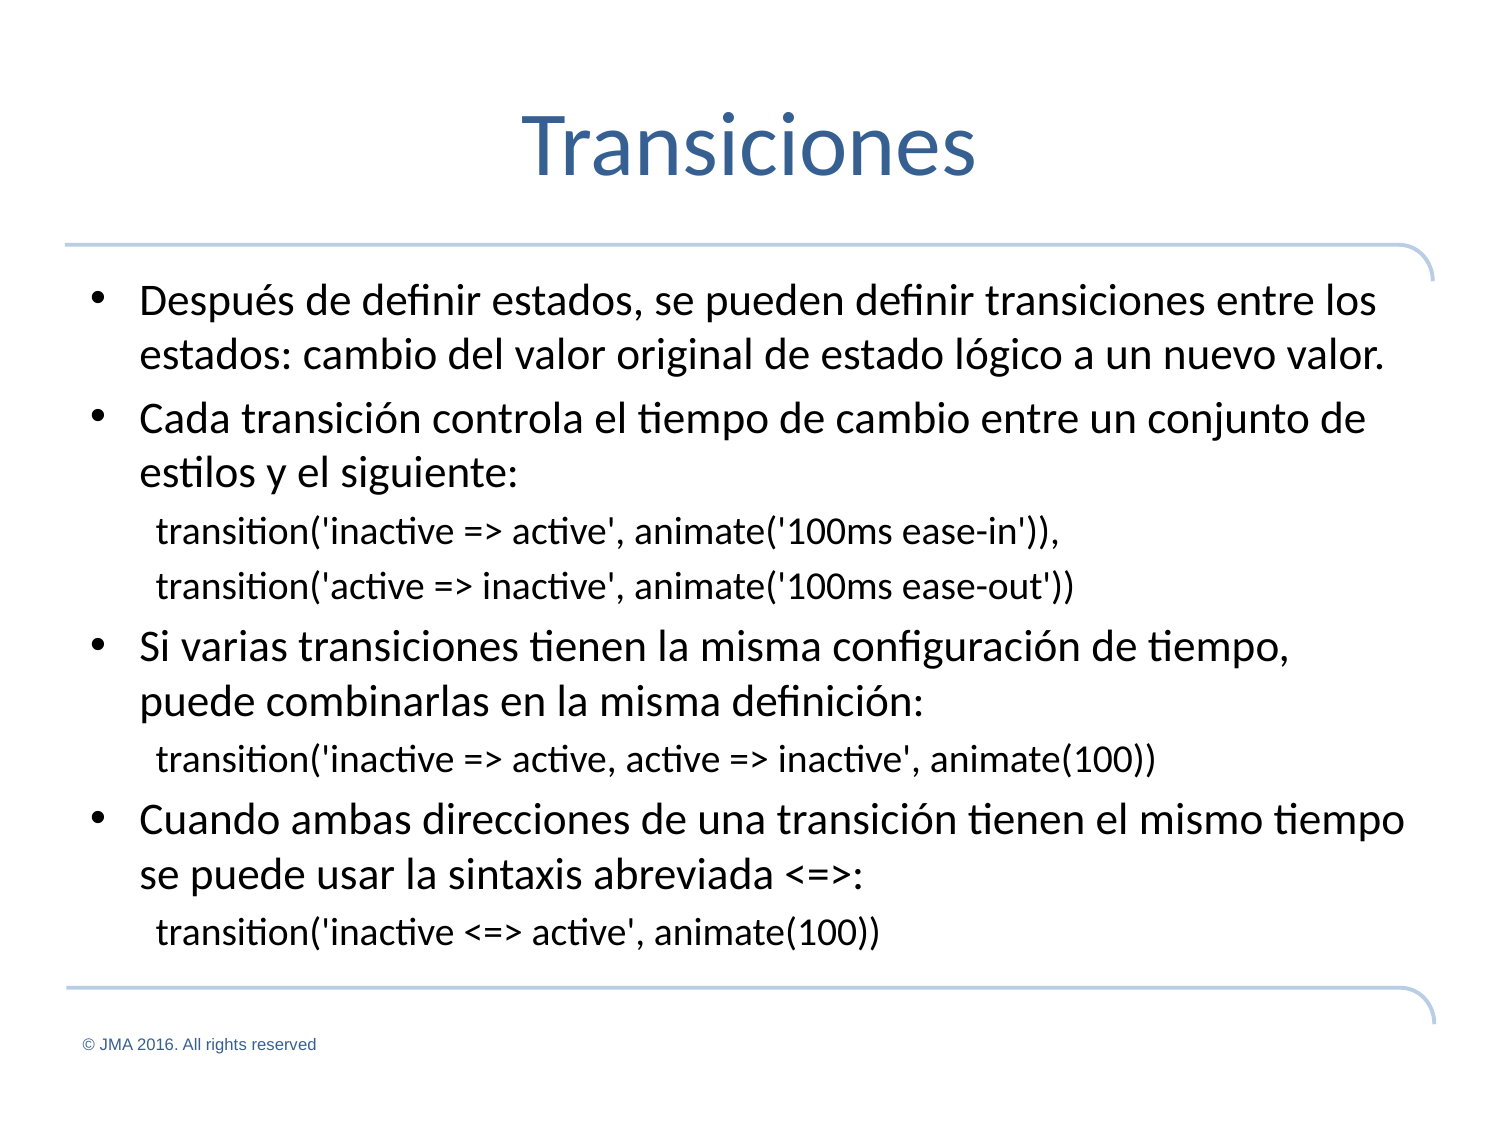

# Transiciones
Después de definir estados, se pueden definir transiciones entre los estados: cambio del valor original de estado lógico a un nuevo valor.
Cada transición controla el tiempo de cambio entre un conjunto de estilos y el siguiente:
transition('inactive => active', animate('100ms ease-in')),
transition('active => inactive', animate('100ms ease-out'))
Si varias transiciones tienen la misma configuración de tiempo, puede combinarlas en la misma definición:
transition('inactive => active, active => inactive', animate(100))
Cuando ambas direcciones de una transición tienen el mismo tiempo se puede usar la sintaxis abreviada <=>:
transition('inactive <=> active', animate(100))